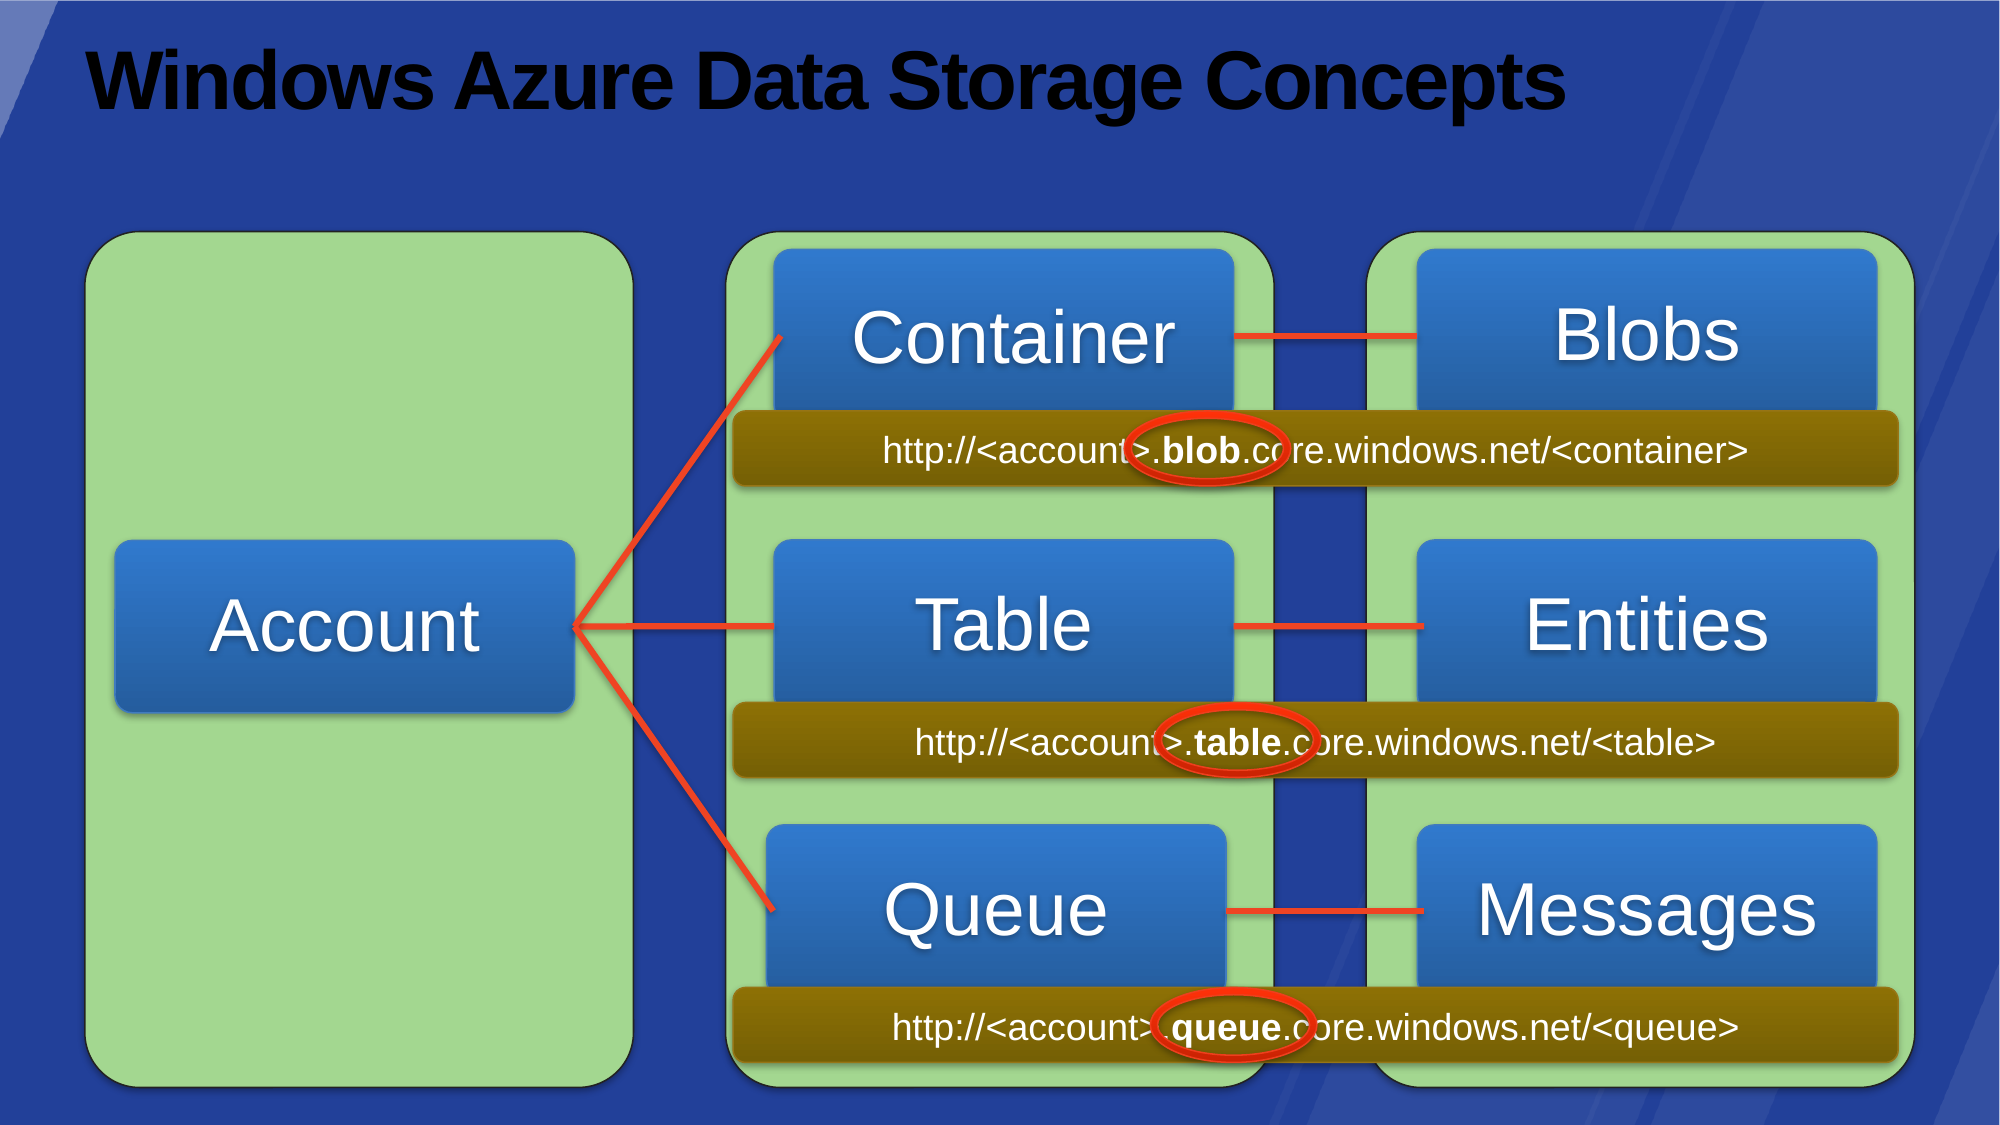

# Windows Azure Data Storage Concepts

 Container

Blobs
http://<account>.blob.core.windows.net/<container>

Table

Entities

Account
http://<account>.table.core.windows.net/<table>

Queue

Messages
http://<account>.queue.core.windows.net/<queue>